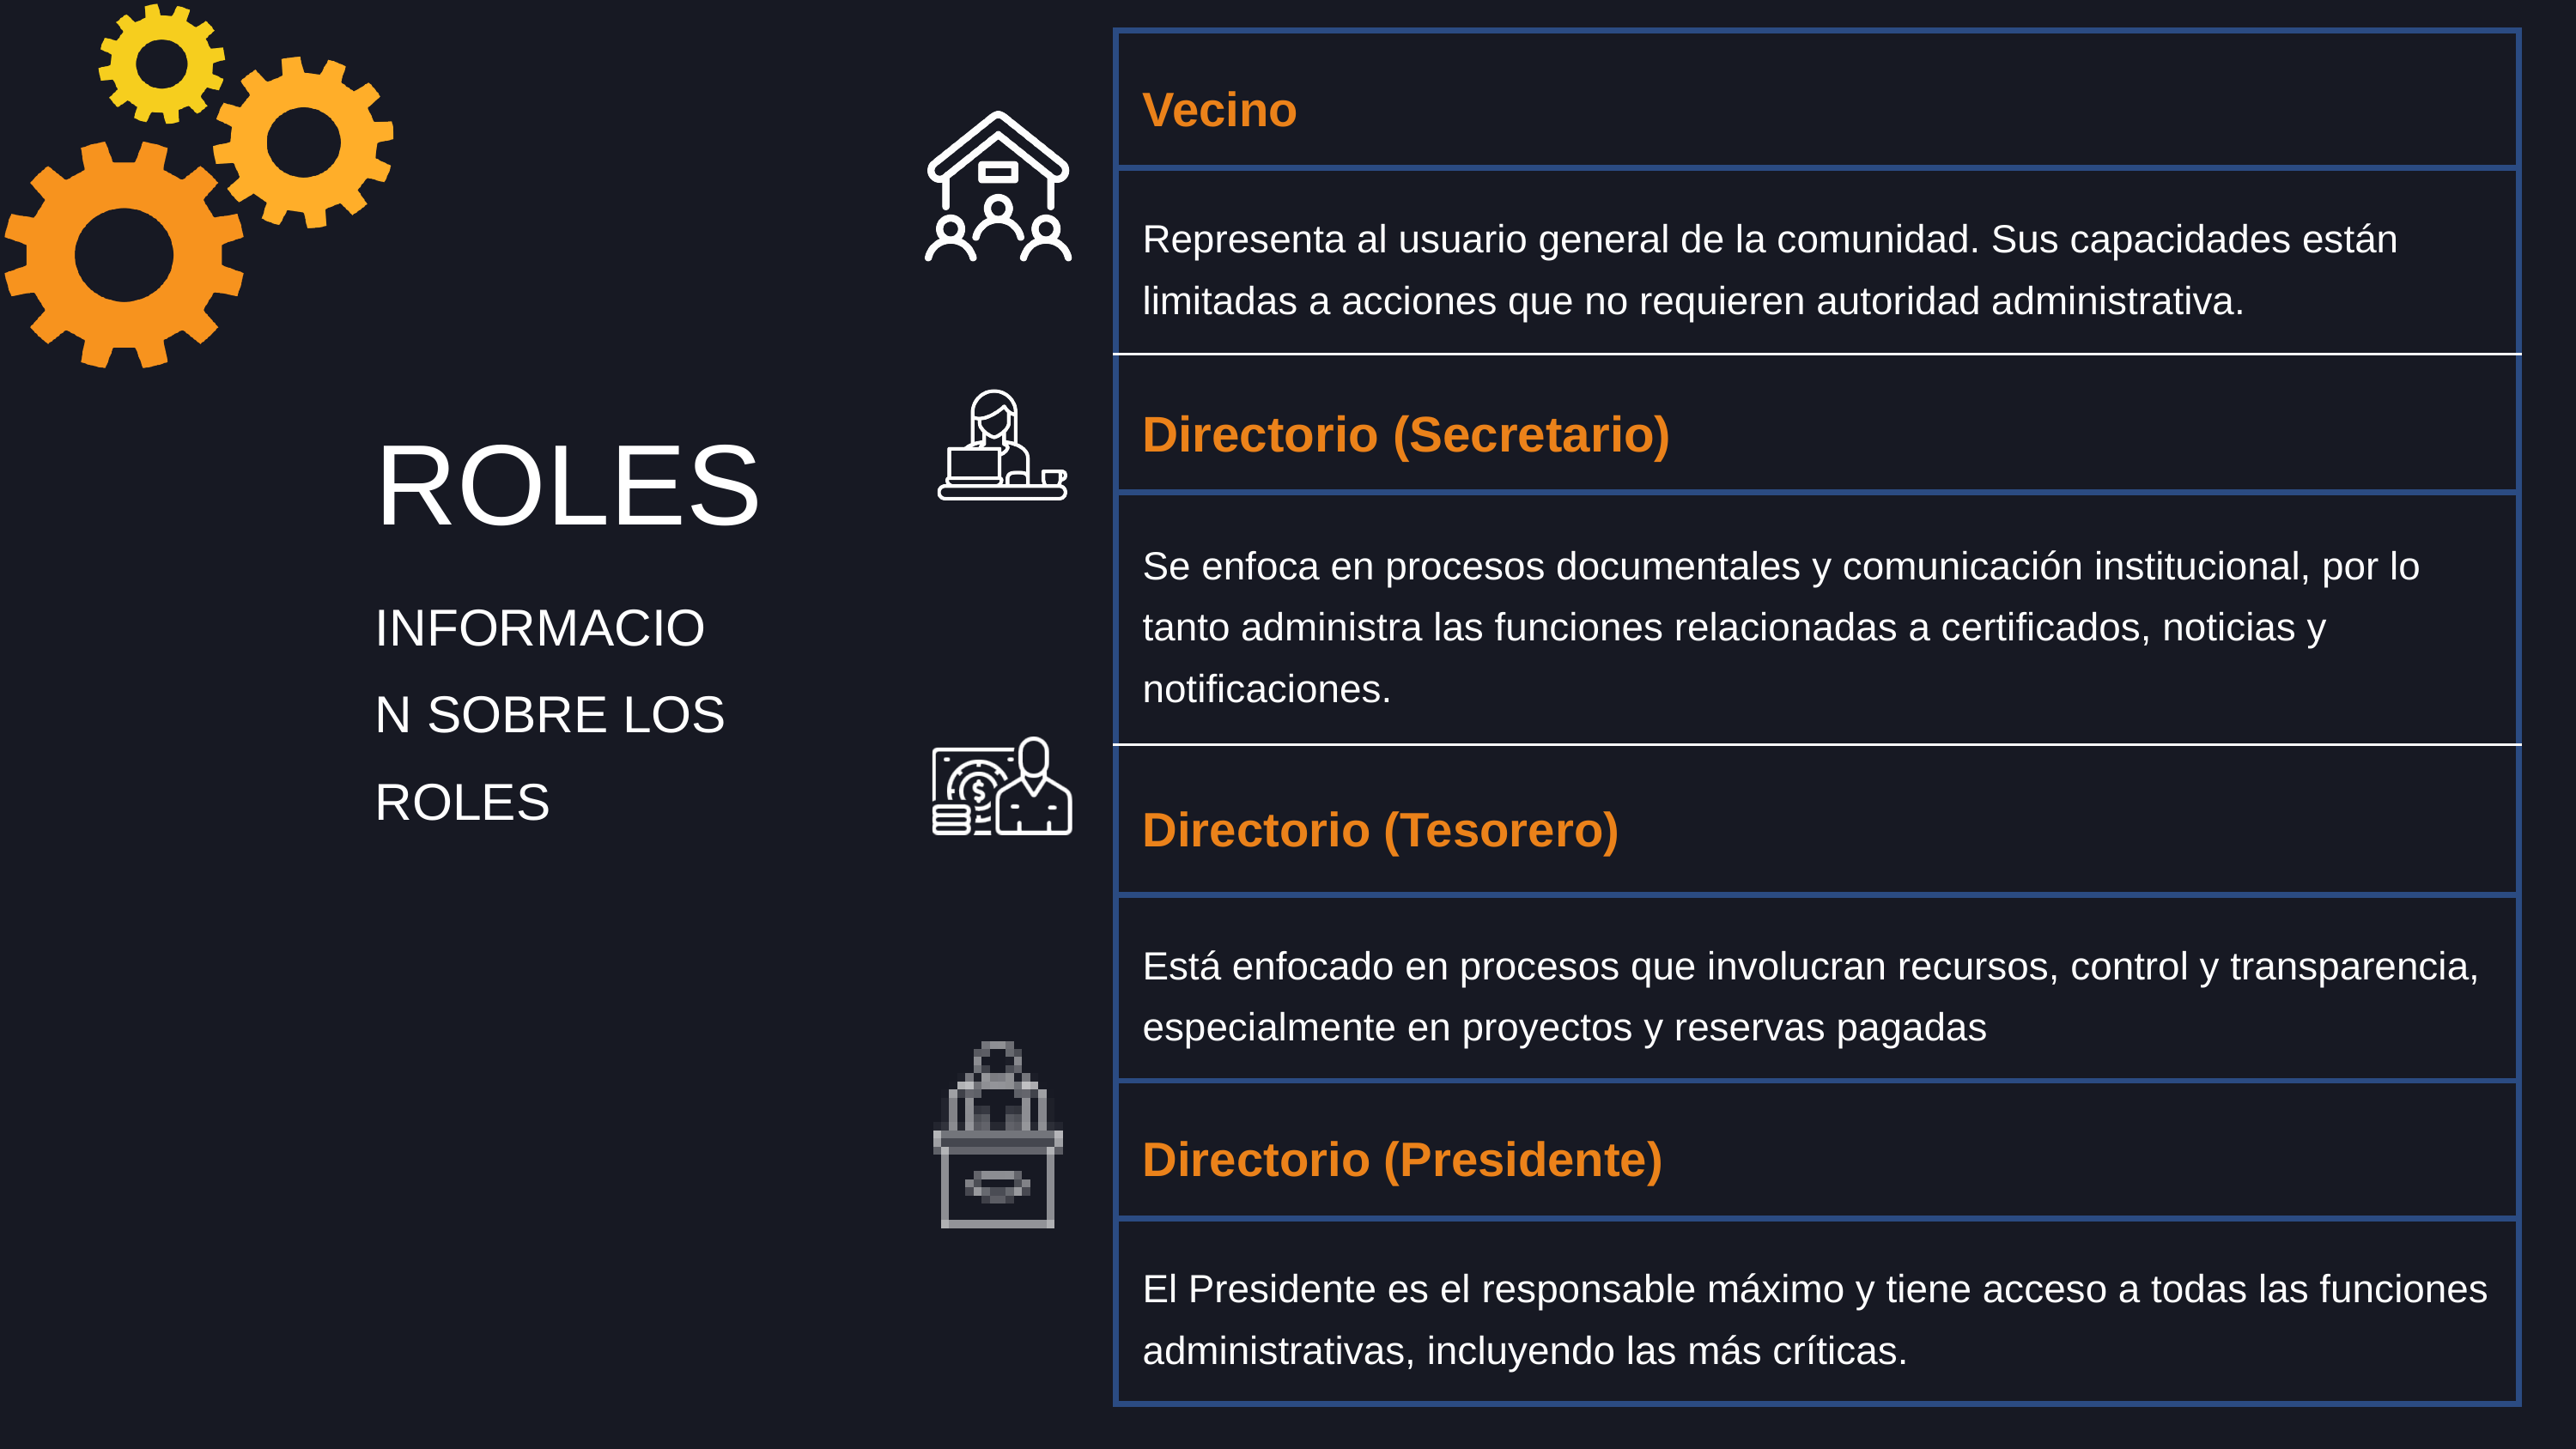

| Vecino |
| --- |
| Representa al usuario general de la comunidad. Sus capacidades están limitadas a acciones que no requieren autoridad administrativa. |
| Directorio (Secretario) |
| Se enfoca en procesos documentales y comunicación institucional, por lo tanto administra las funciones relacionadas a certificados, noticias y notificaciones. |
| Directorio (Tesorero) |
| Está enfocado en procesos que involucran recursos, control y transparencia, especialmente en proyectos y reservas pagadas |
| Directorio (Presidente) |
| El Presidente es el responsable máximo y tiene acceso a todas las funciones administrativas, incluyendo las más críticas. |

ROLES
INFORMACION SOBRE LOS ROLES